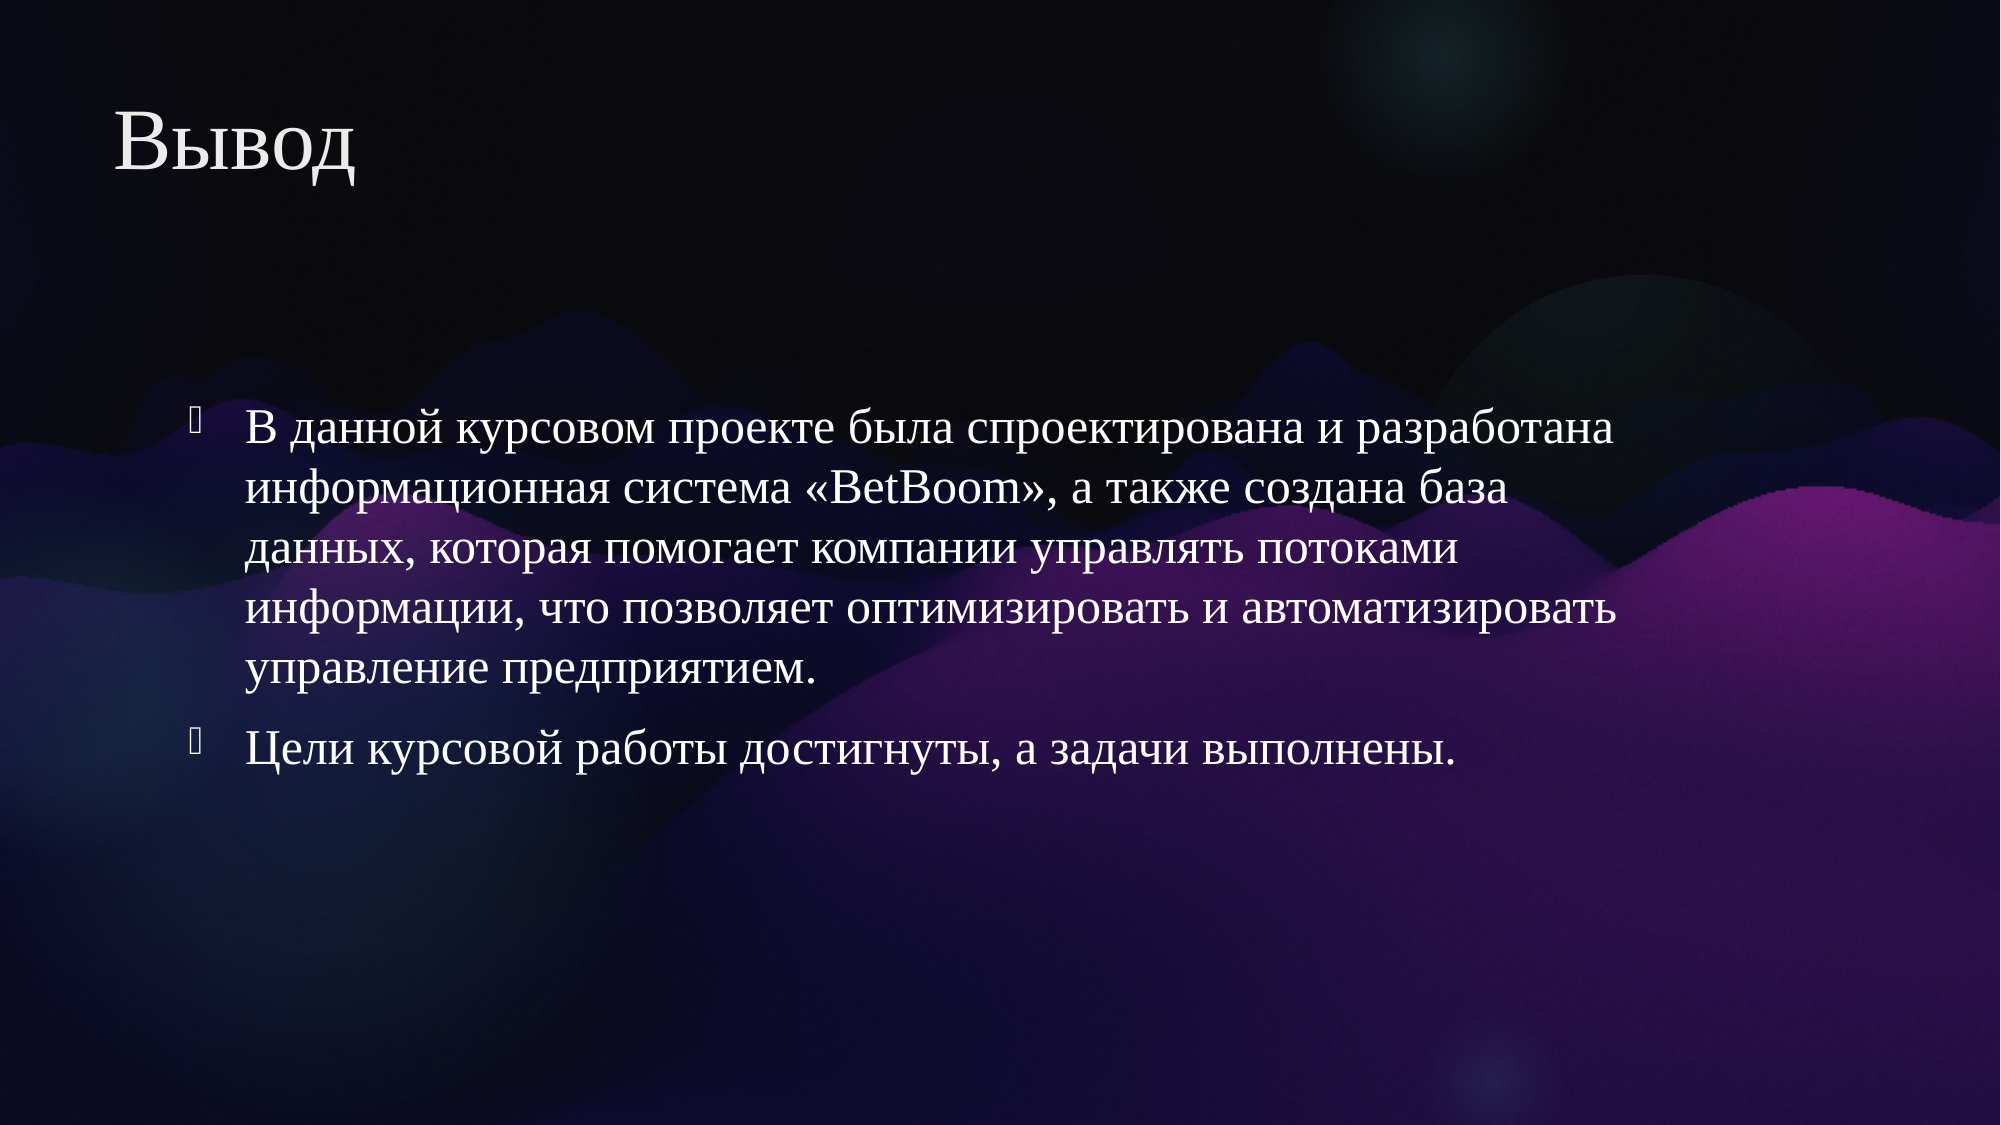

# Вывод
В данной курсовом проекте была спроектирована и разработана информационная система «BetBoom», а также создана база данных, которая помогает компании управлять потоками информации, что позволяет оптимизировать и автоматизировать управление предприятием.
Цели курсовой работы достигнуты, а задачи выполнены.